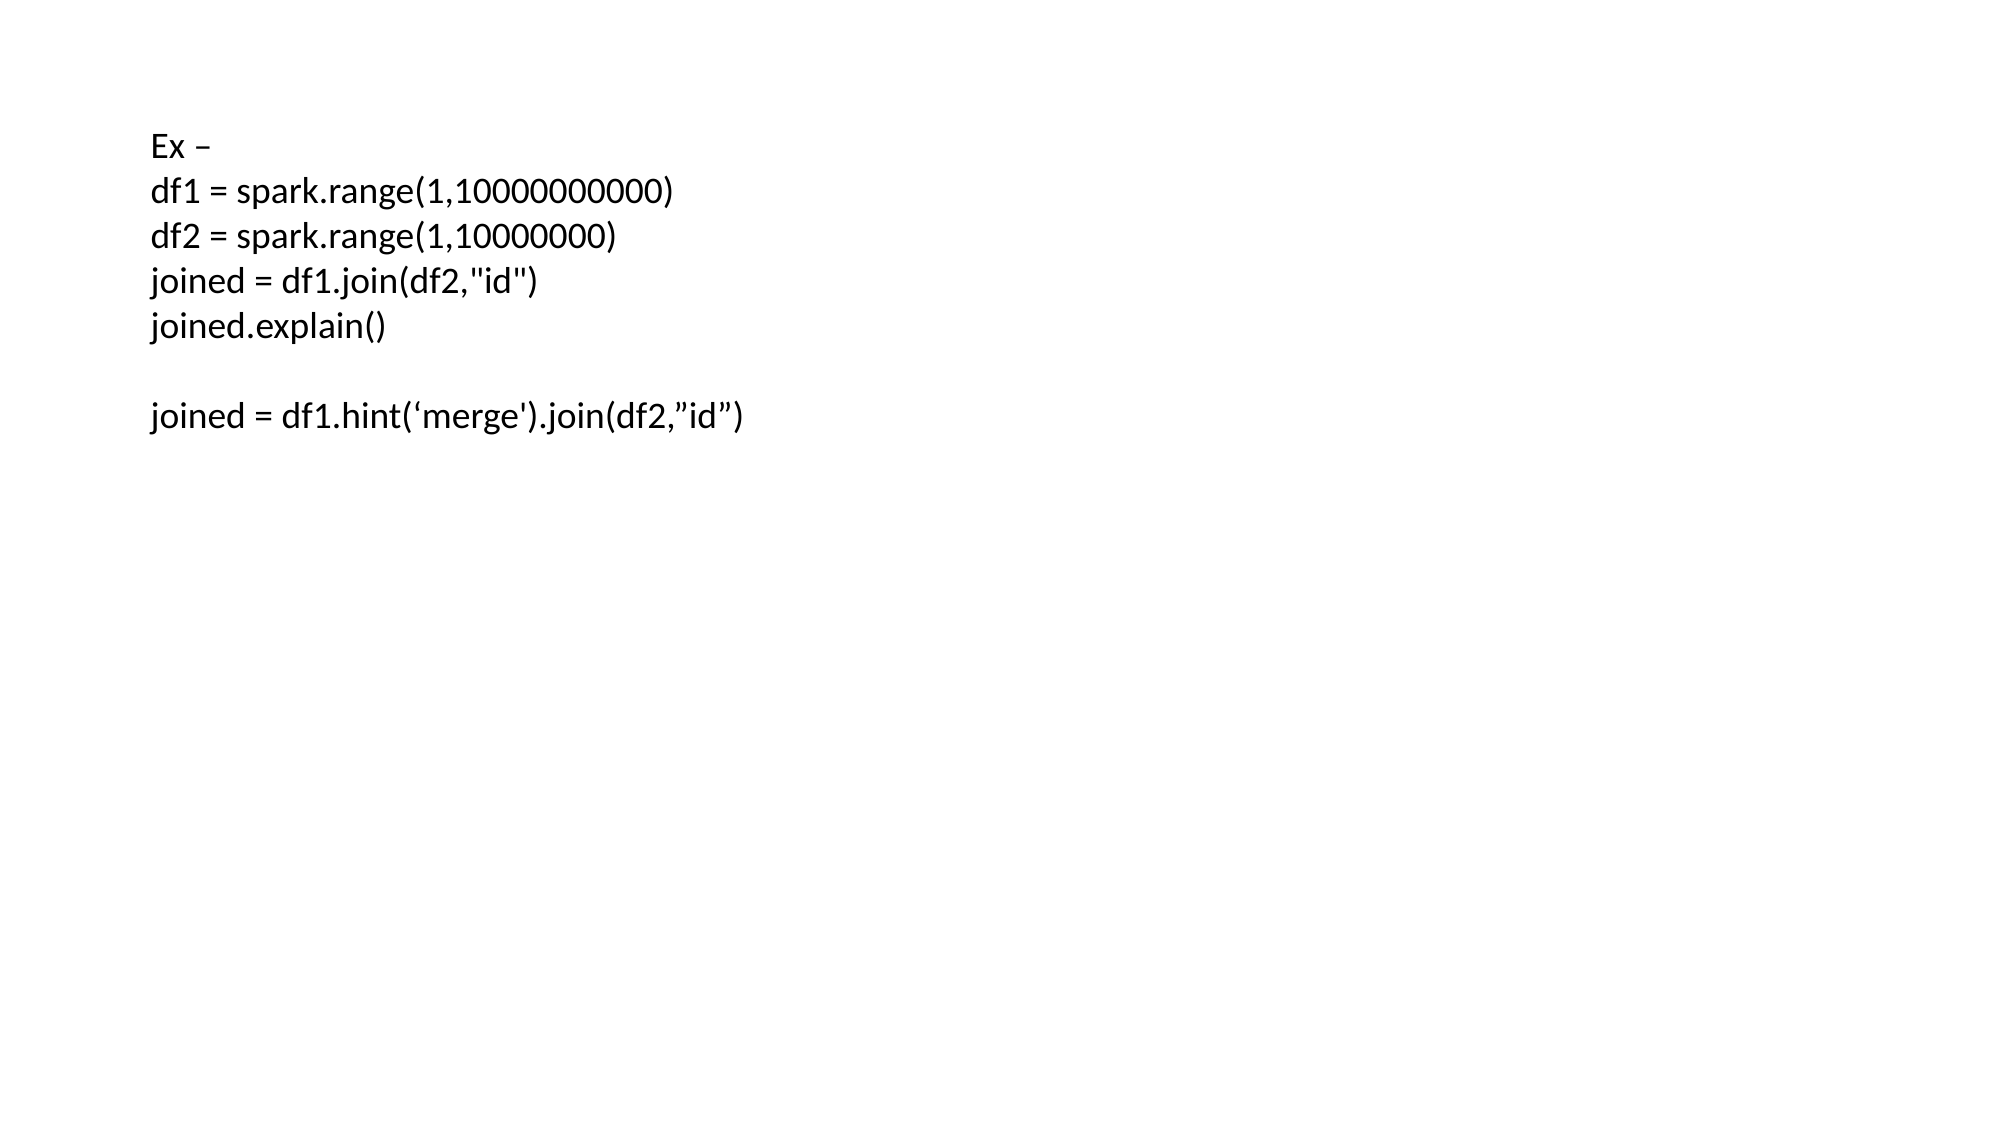

Ex –
df1 = spark.range(1,10000000000)
df2 = spark.range(1,10000000)
joined = df1.join(df2,"id")
joined.explain()

joined = df1.hint(‘merge').join(df2,”id”)